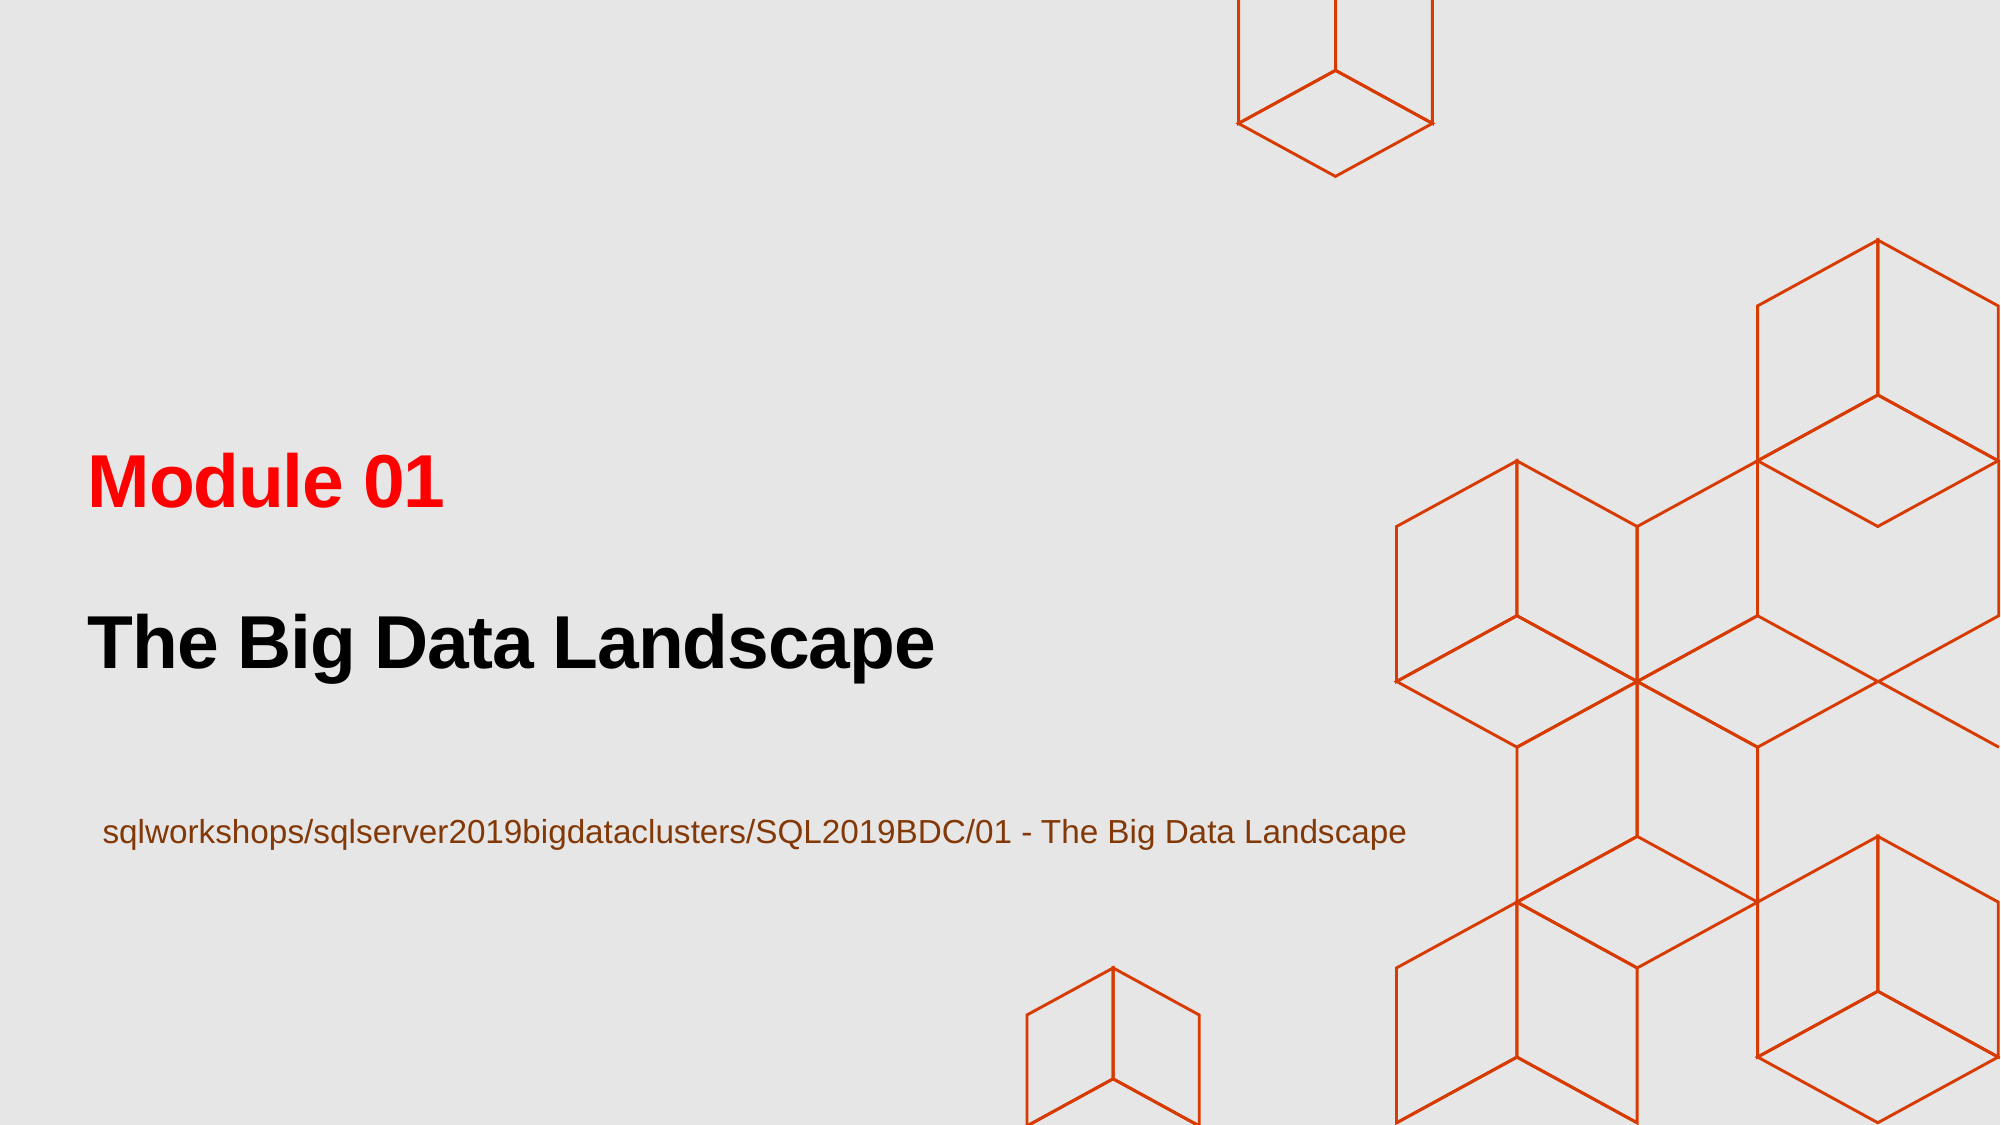

# Module 01 The Big Data Landscape
sqlworkshops/sqlserver2019bigdataclusters/SQL2019BDC/01 - The Big Data Landscape